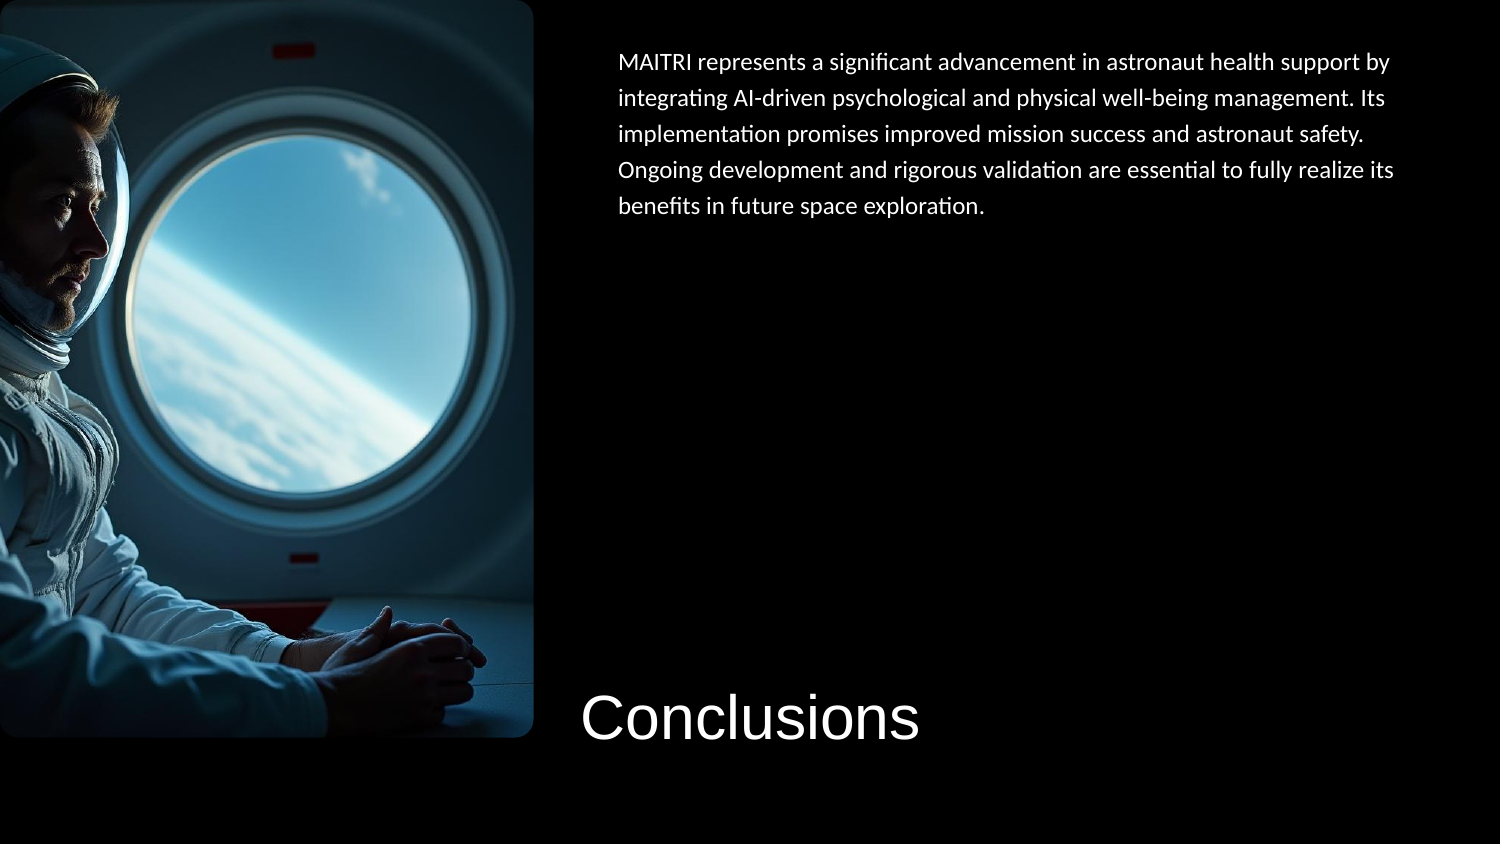

MAITRI represents a significant advancement in astronaut health support by integrating AI-driven psychological and physical well-being management. Its implementation promises improved mission success and astronaut safety. Ongoing development and rigorous validation are essential to fully realize its benefits in future space exploration.
# Conclusions